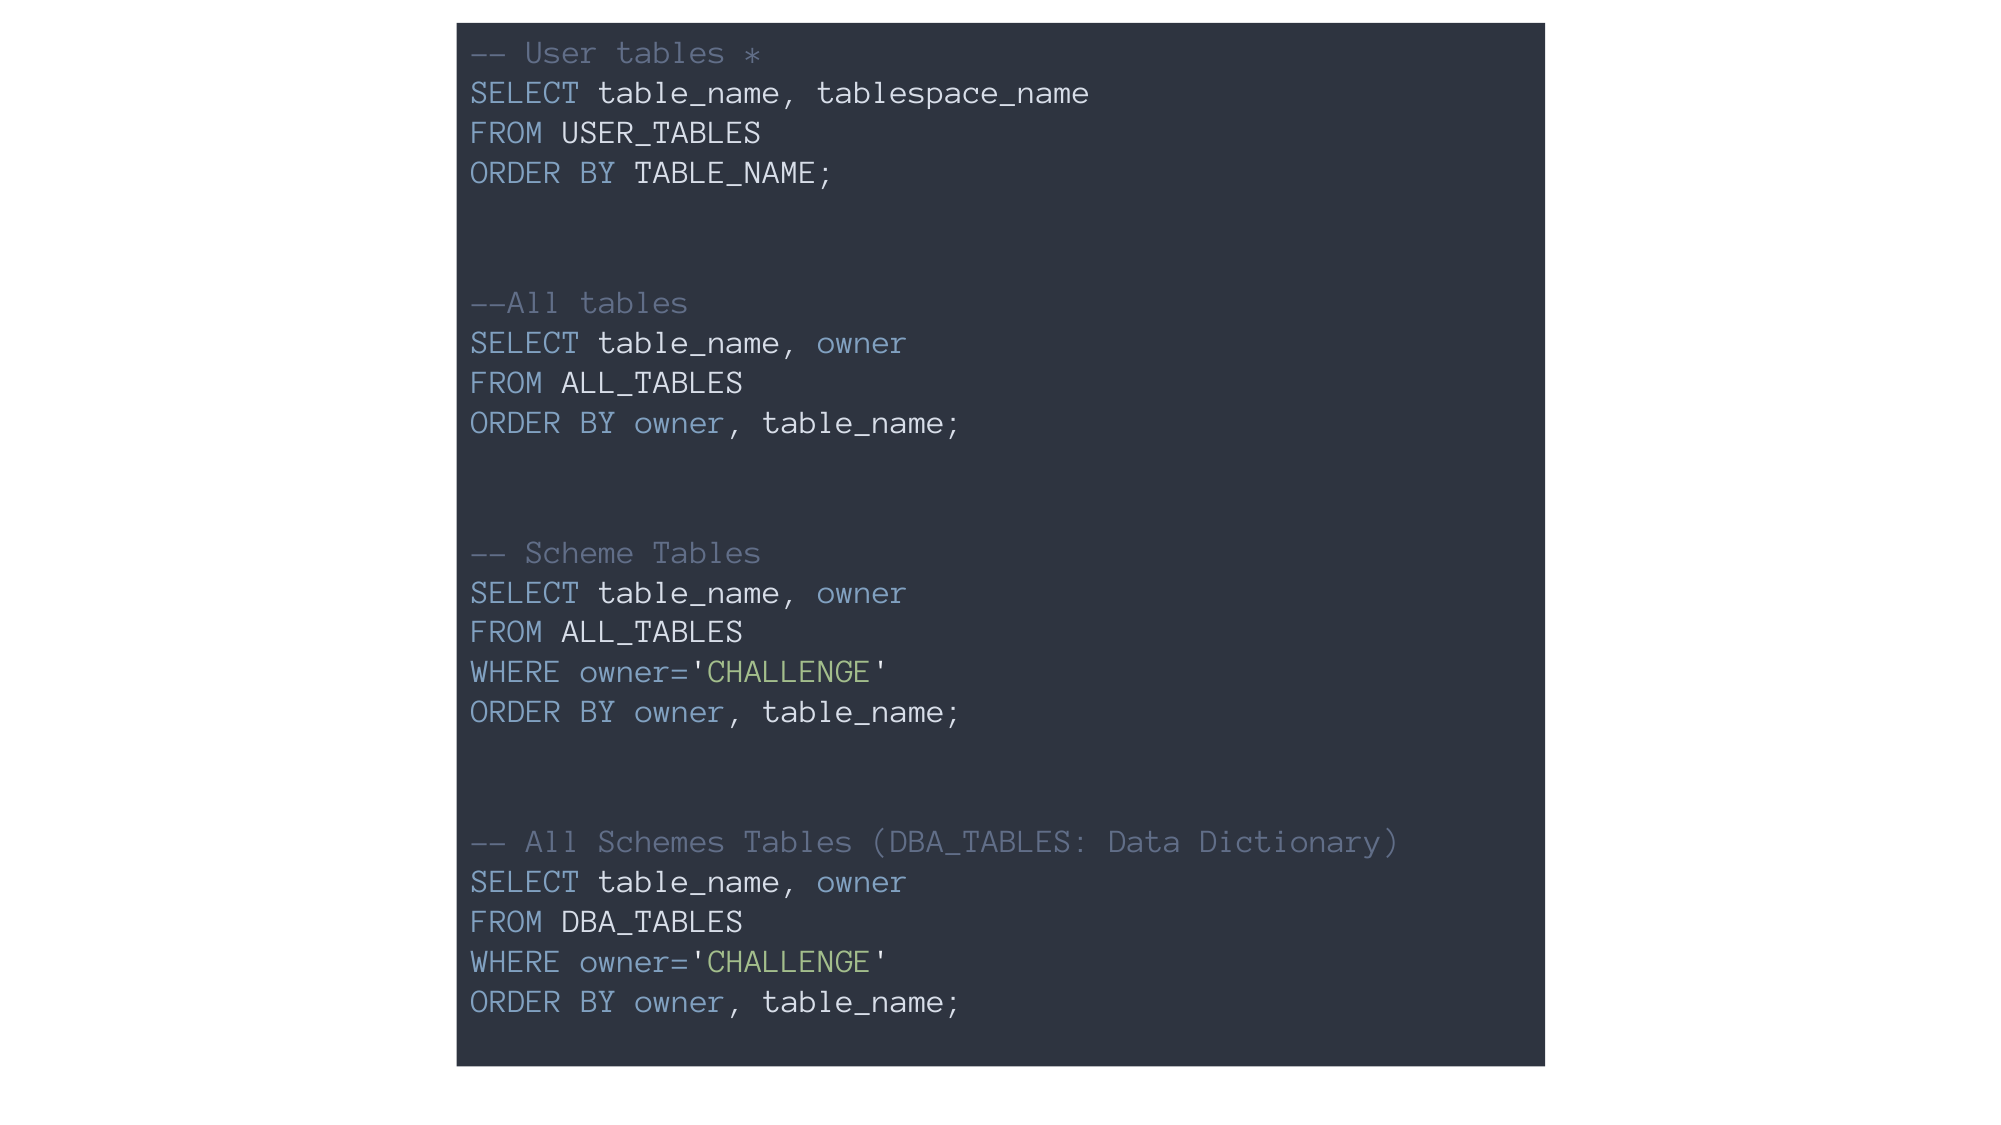

-- User tables *
SELECT table_name, tablespace_name
FROM USER_TABLES
ORDER BY TABLE_NAME;

--All tables
SELECT table_name, owner
FROM ALL_TABLES
ORDER BY owner, table_name;

-- Scheme Tables
SELECT table_name, owner
FROM ALL_TABLES
WHERE owner='CHALLENGE'
ORDER BY owner, table_name;

-- All Schemes Tables (DBA_TABLES: Data Dictionary)
SELECT table_name, owner
FROM DBA_TABLES
WHERE owner='CHALLENGE'
ORDER BY owner, table_name;